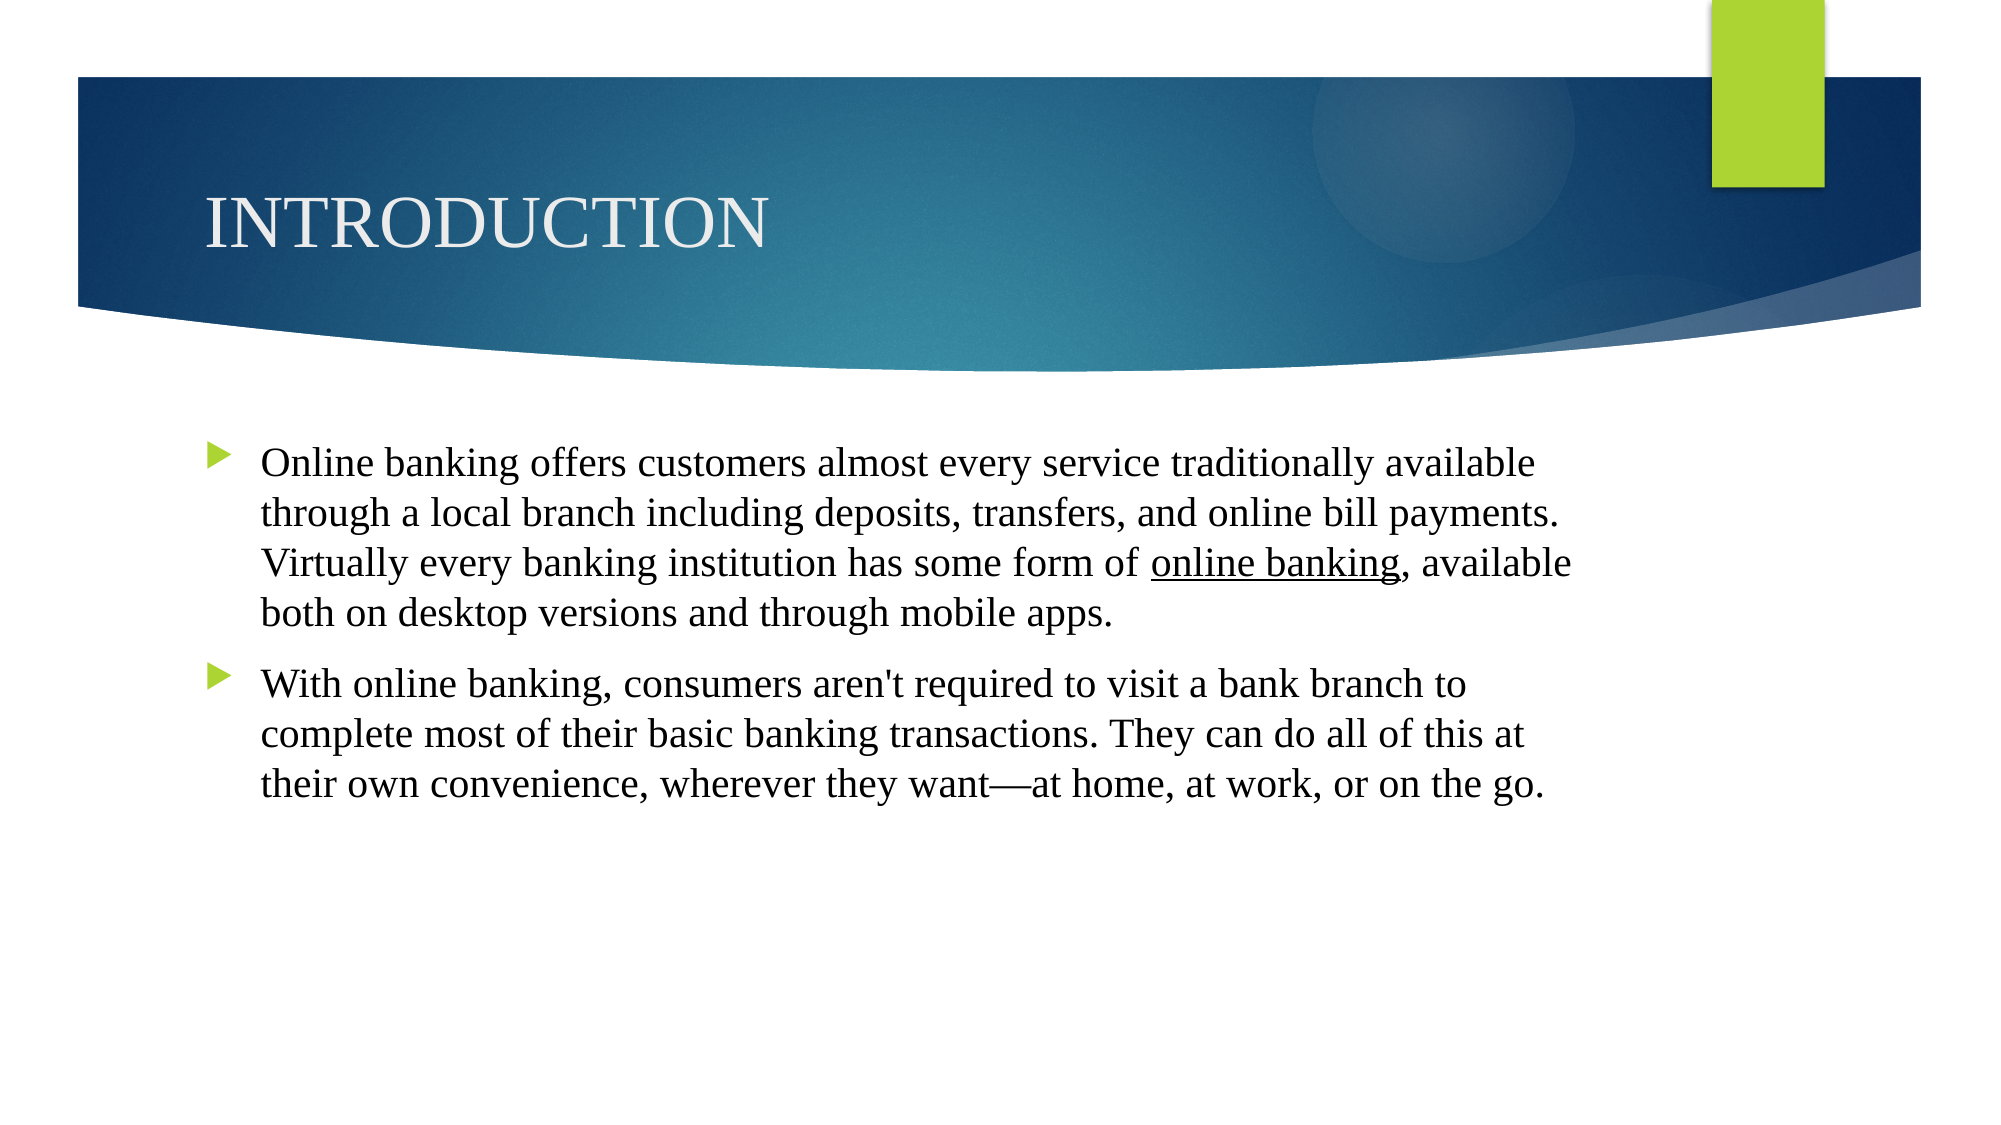

# INTRODUCTION
Online banking offers customers almost every service traditionally available through a local branch including deposits, transfers, and online bill payments. Virtually every banking institution has some form of online banking, available both on desktop versions and through mobile apps.
With online banking, consumers aren't required to visit a bank branch to complete most of their basic banking transactions. They can do all of this at their own convenience, wherever they want—at home, at work, or on the go.